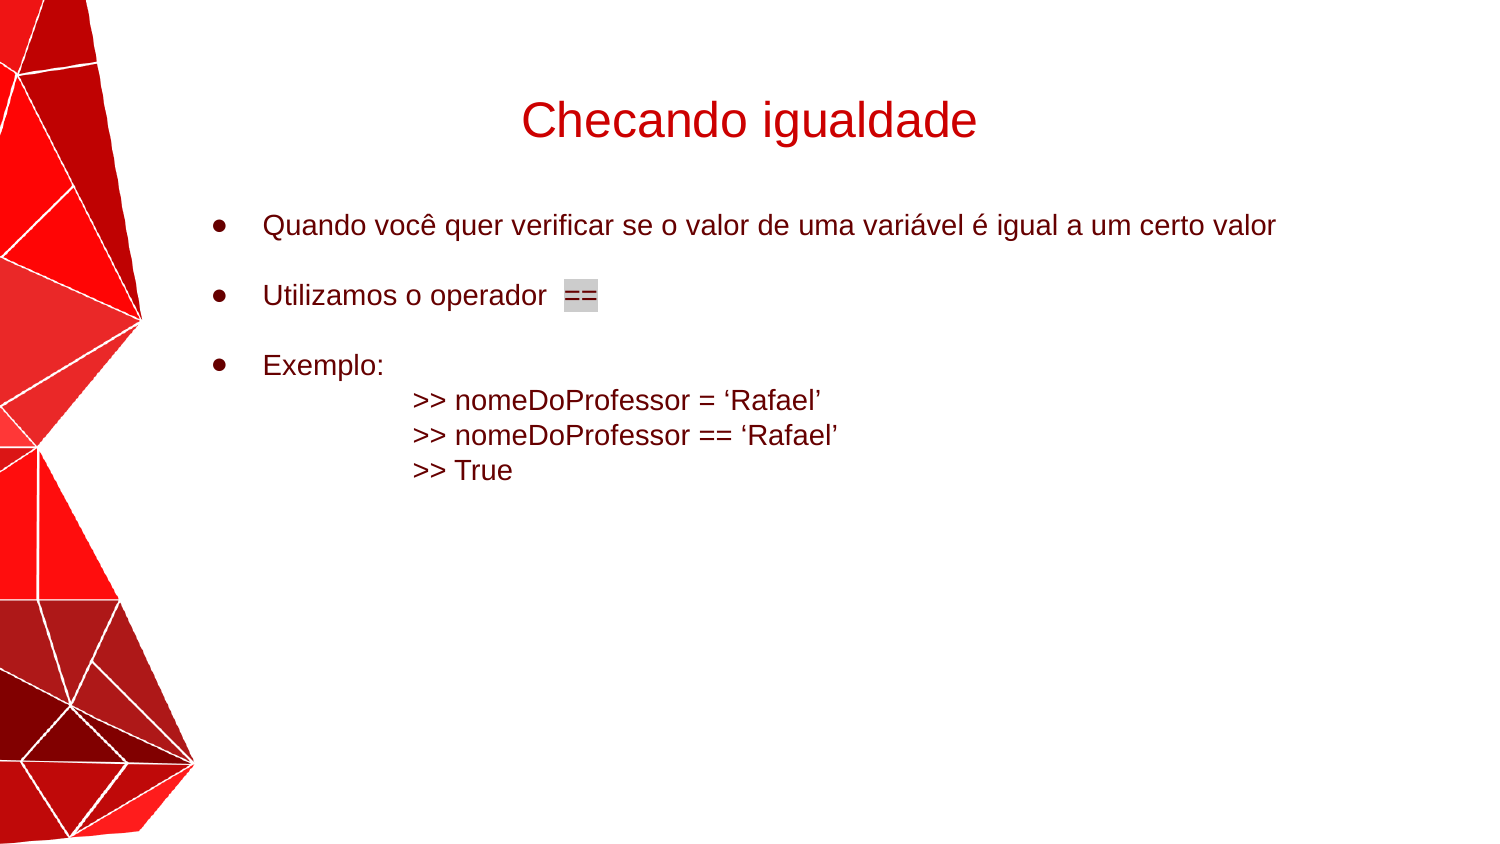

Checando igualdade
Quando você quer verificar se o valor de uma variável é igual a um certo valor

Utilizamos o operador  ==

Exemplo:
	>> nomeDoProfessor = ‘Rafael’
	>> nomeDoProfessor == ‘Rafael’
	>> True